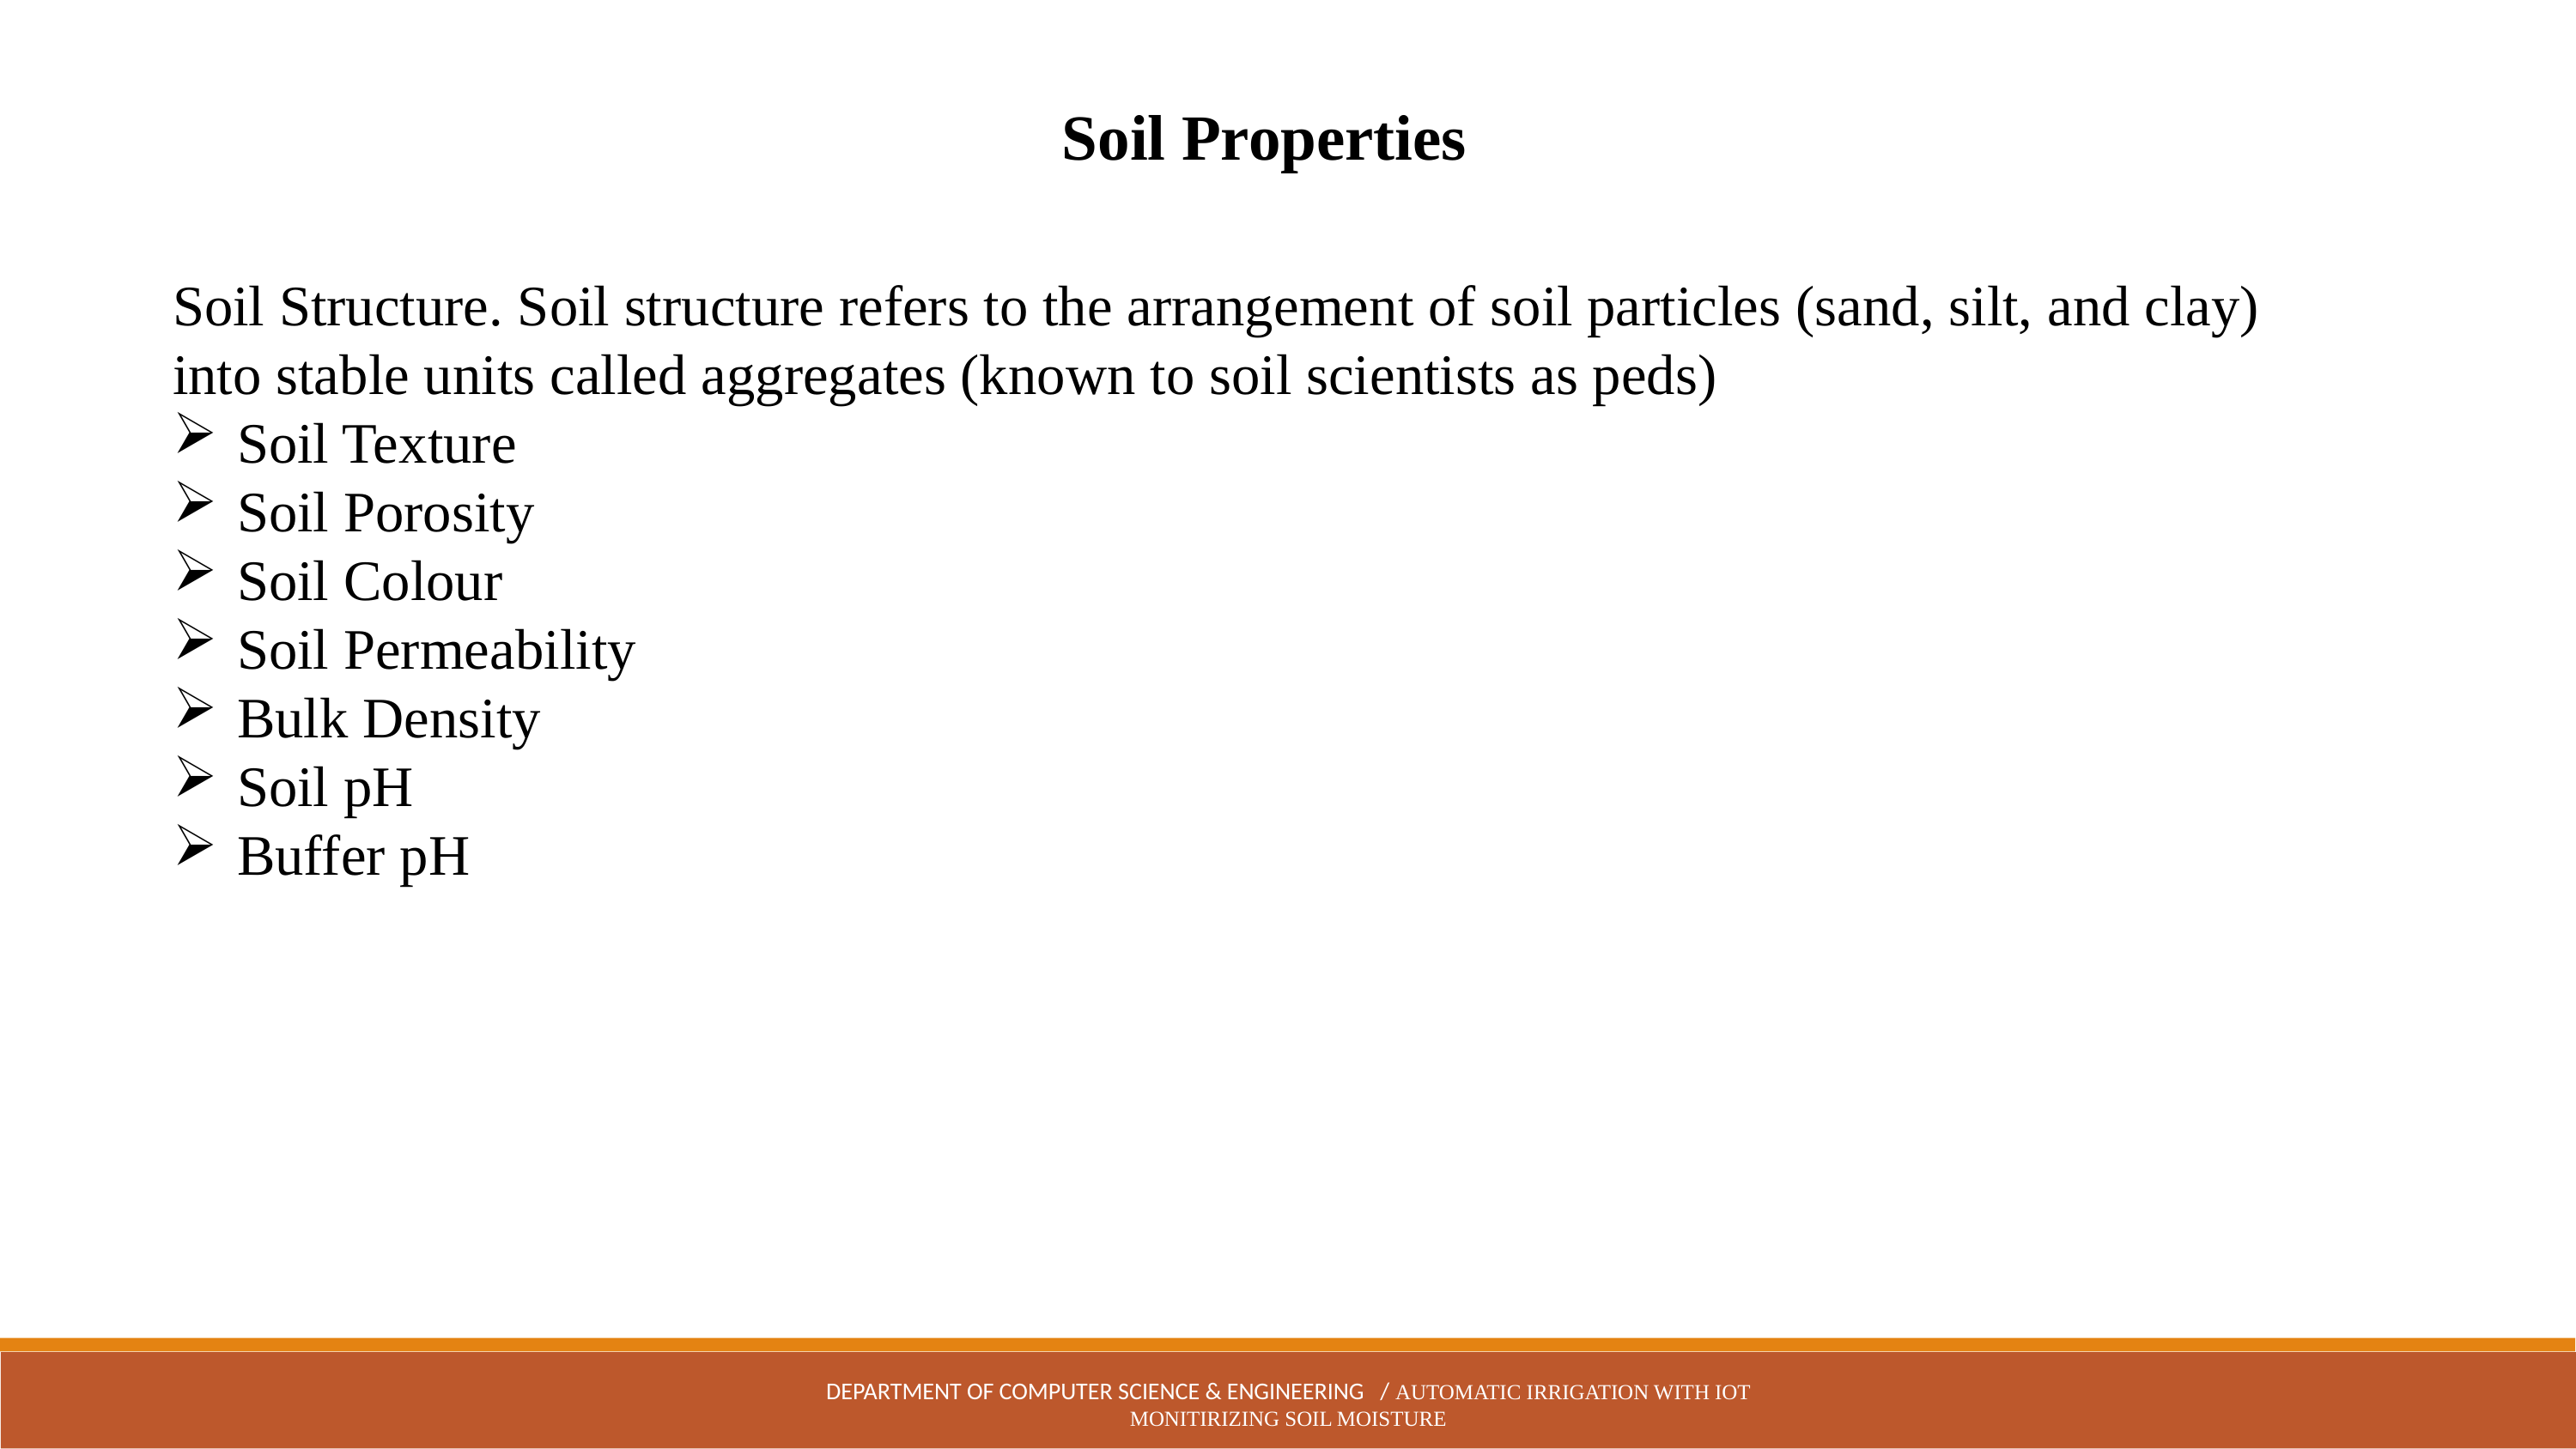

Soil Properties
Soil Structure. Soil structure refers to the arrangement of soil particles (sand, silt, and clay) into stable units called aggregates (known to soil scientists as peds)
Soil Texture
Soil Porosity
Soil Colour
Soil Permeability
Bulk Density
Soil pH
Buffer pH

DEPARTMENT OF COMPUTER SCIENCE & ENGINEERING   / AUTOMATIC IRRIGATION WITH IOT MONITIRIZING SOIL MOISTURE
9